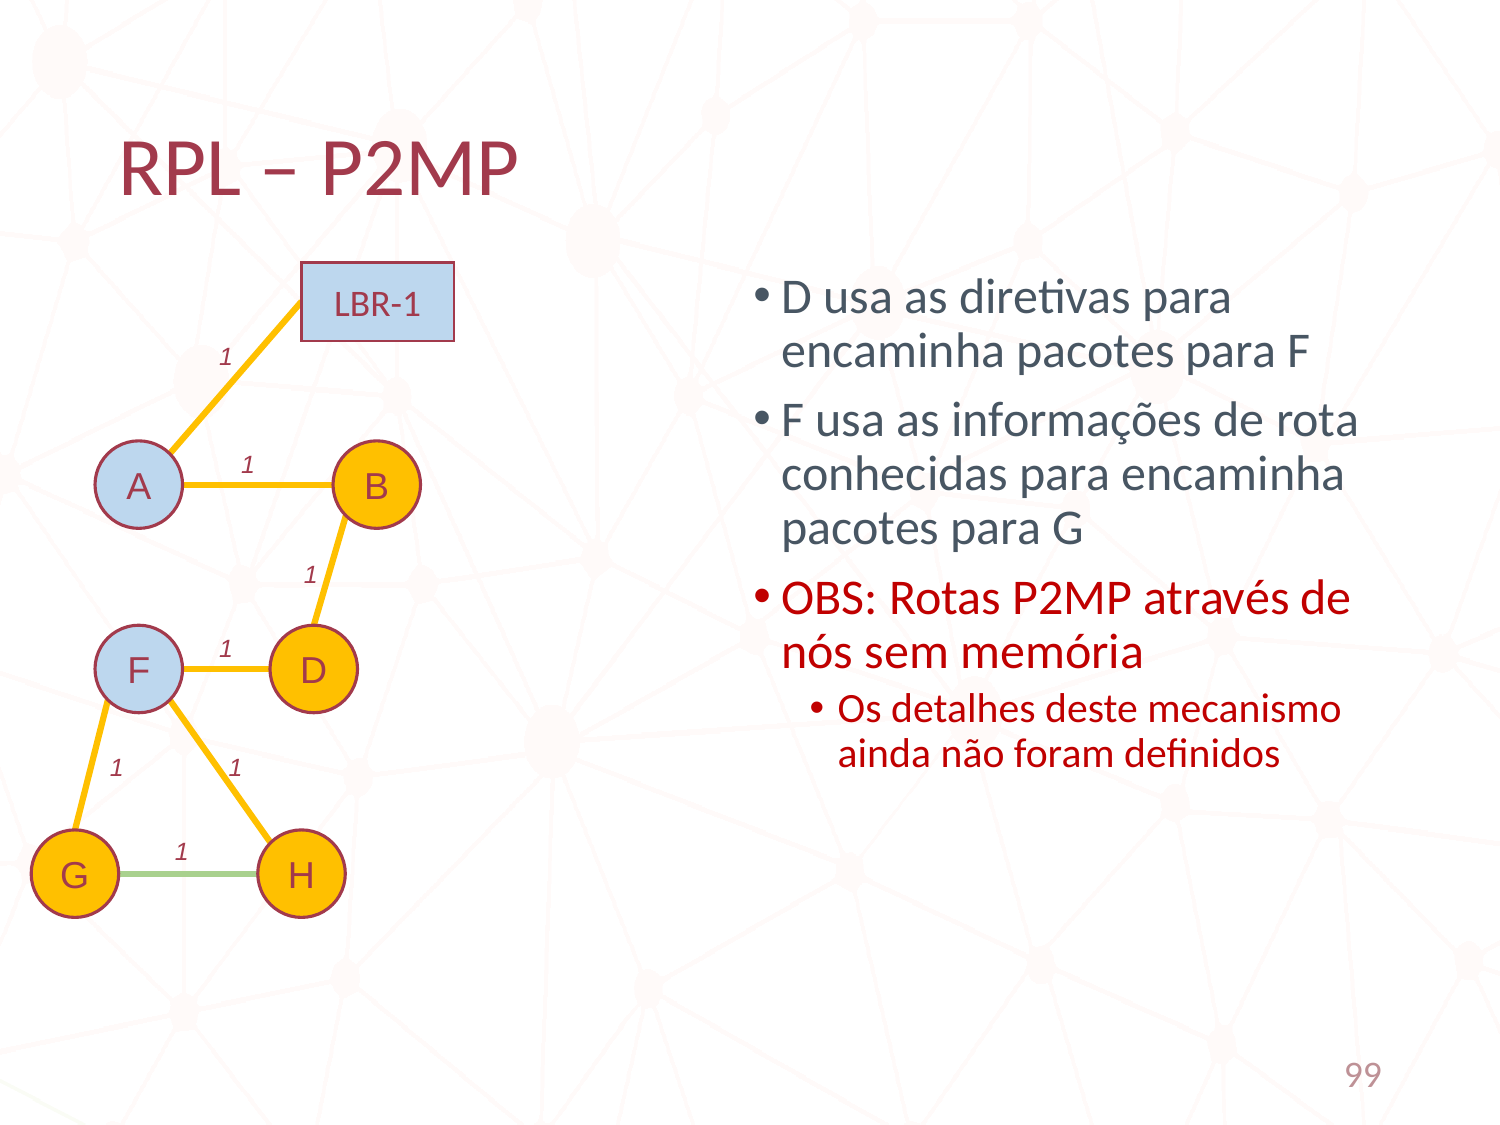

# RPL – P2MP
LBR-1

D usa as diretivas para encaminha pacotes para F
F usa as informações de rota conhecidas para encaminha pacotes para G
OBS: Rotas P2MP através de nós sem memória
Os detalhes deste mecanismo ainda não foram definidos
1
A
1
B
1
F
1
D

1
1
1
G
H
99